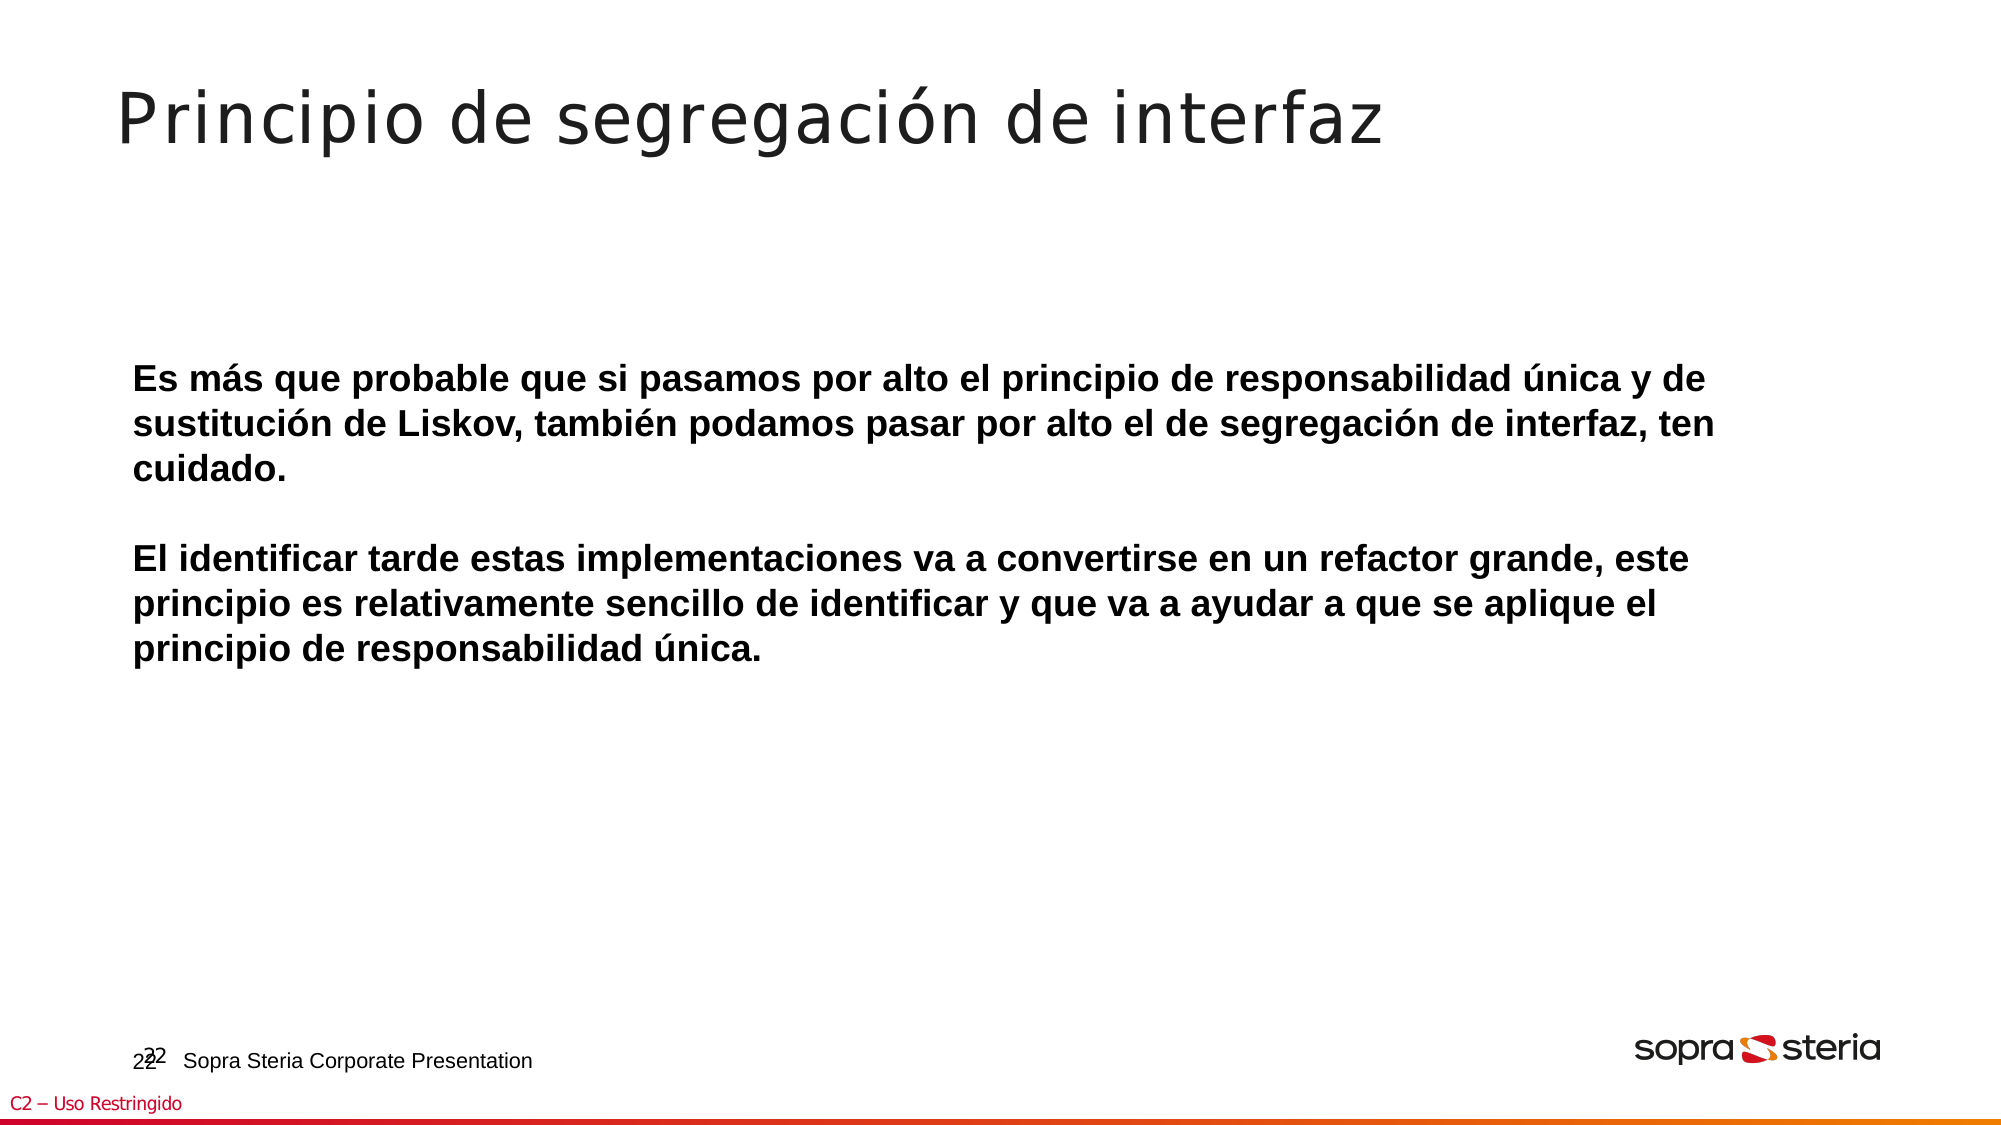

# Principio de segregación de interfaz
Es más que probable que si pasamos por alto el principio de responsabilidad única y de sustitución de Liskov, también podamos pasar por alto el de segregación de interfaz, ten cuidado.

El identificar tarde estas implementaciones va a convertirse en un refactor grande, este principio es relativamente sencillo de identificar y que va a ayudar a que se aplique el principio de responsabilidad única.
22
Sopra Steria Corporate Presentation